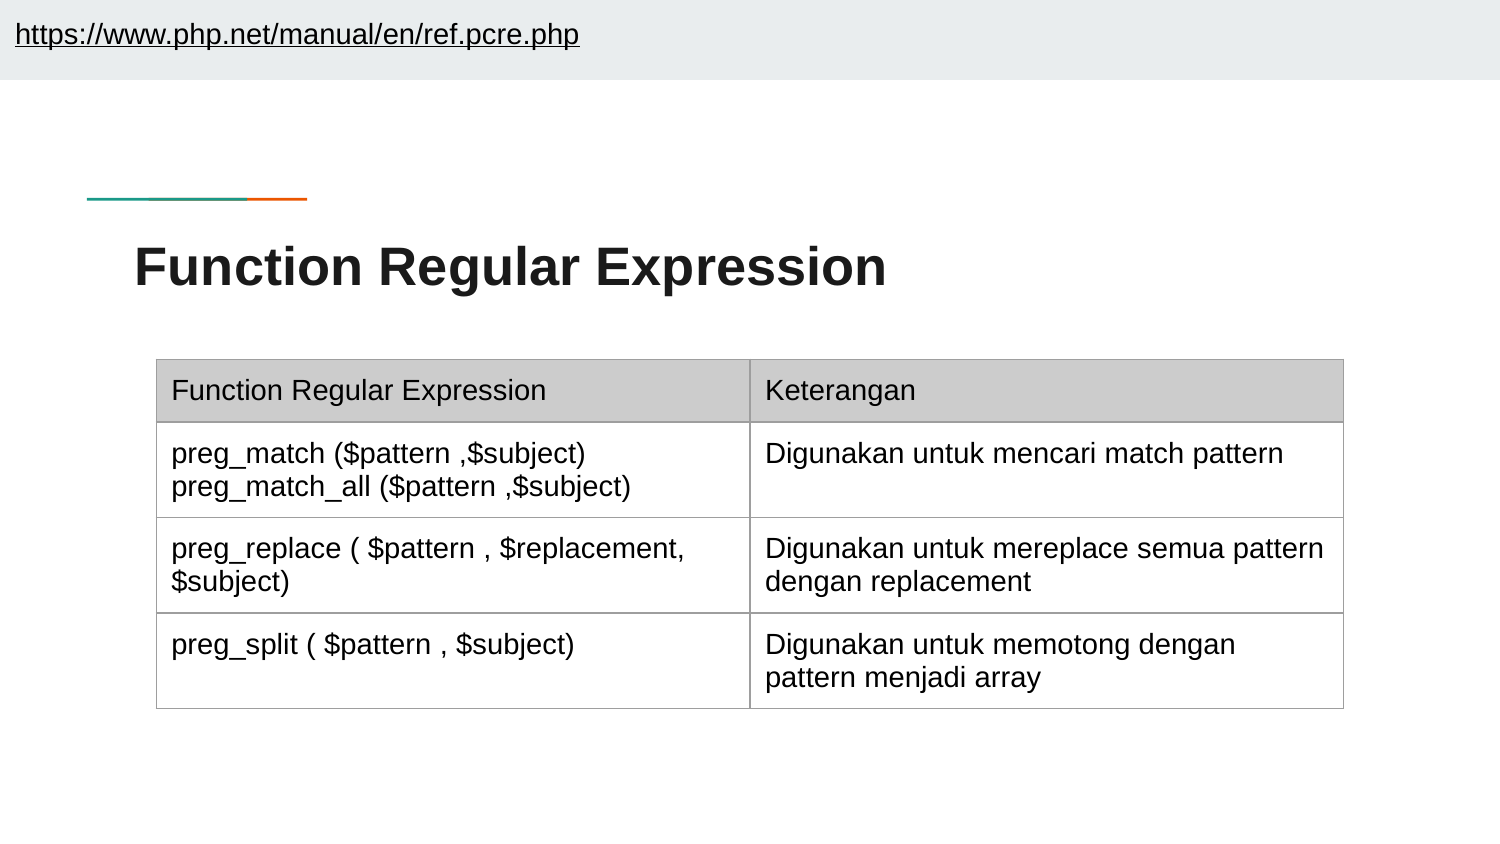

https://www.php.net/manual/en/ref.pcre.php
# Function Regular Expression
| Function Regular Expression | Keterangan |
| --- | --- |
| preg\_match ($pattern ,$subject) preg\_match\_all ($pattern ,$subject) | Digunakan untuk mencari match pattern |
| preg\_replace ( $pattern , $replacement, $subject) | Digunakan untuk mereplace semua pattern dengan replacement |
| preg\_split ( $pattern , $subject) | Digunakan untuk memotong dengan pattern menjadi array |